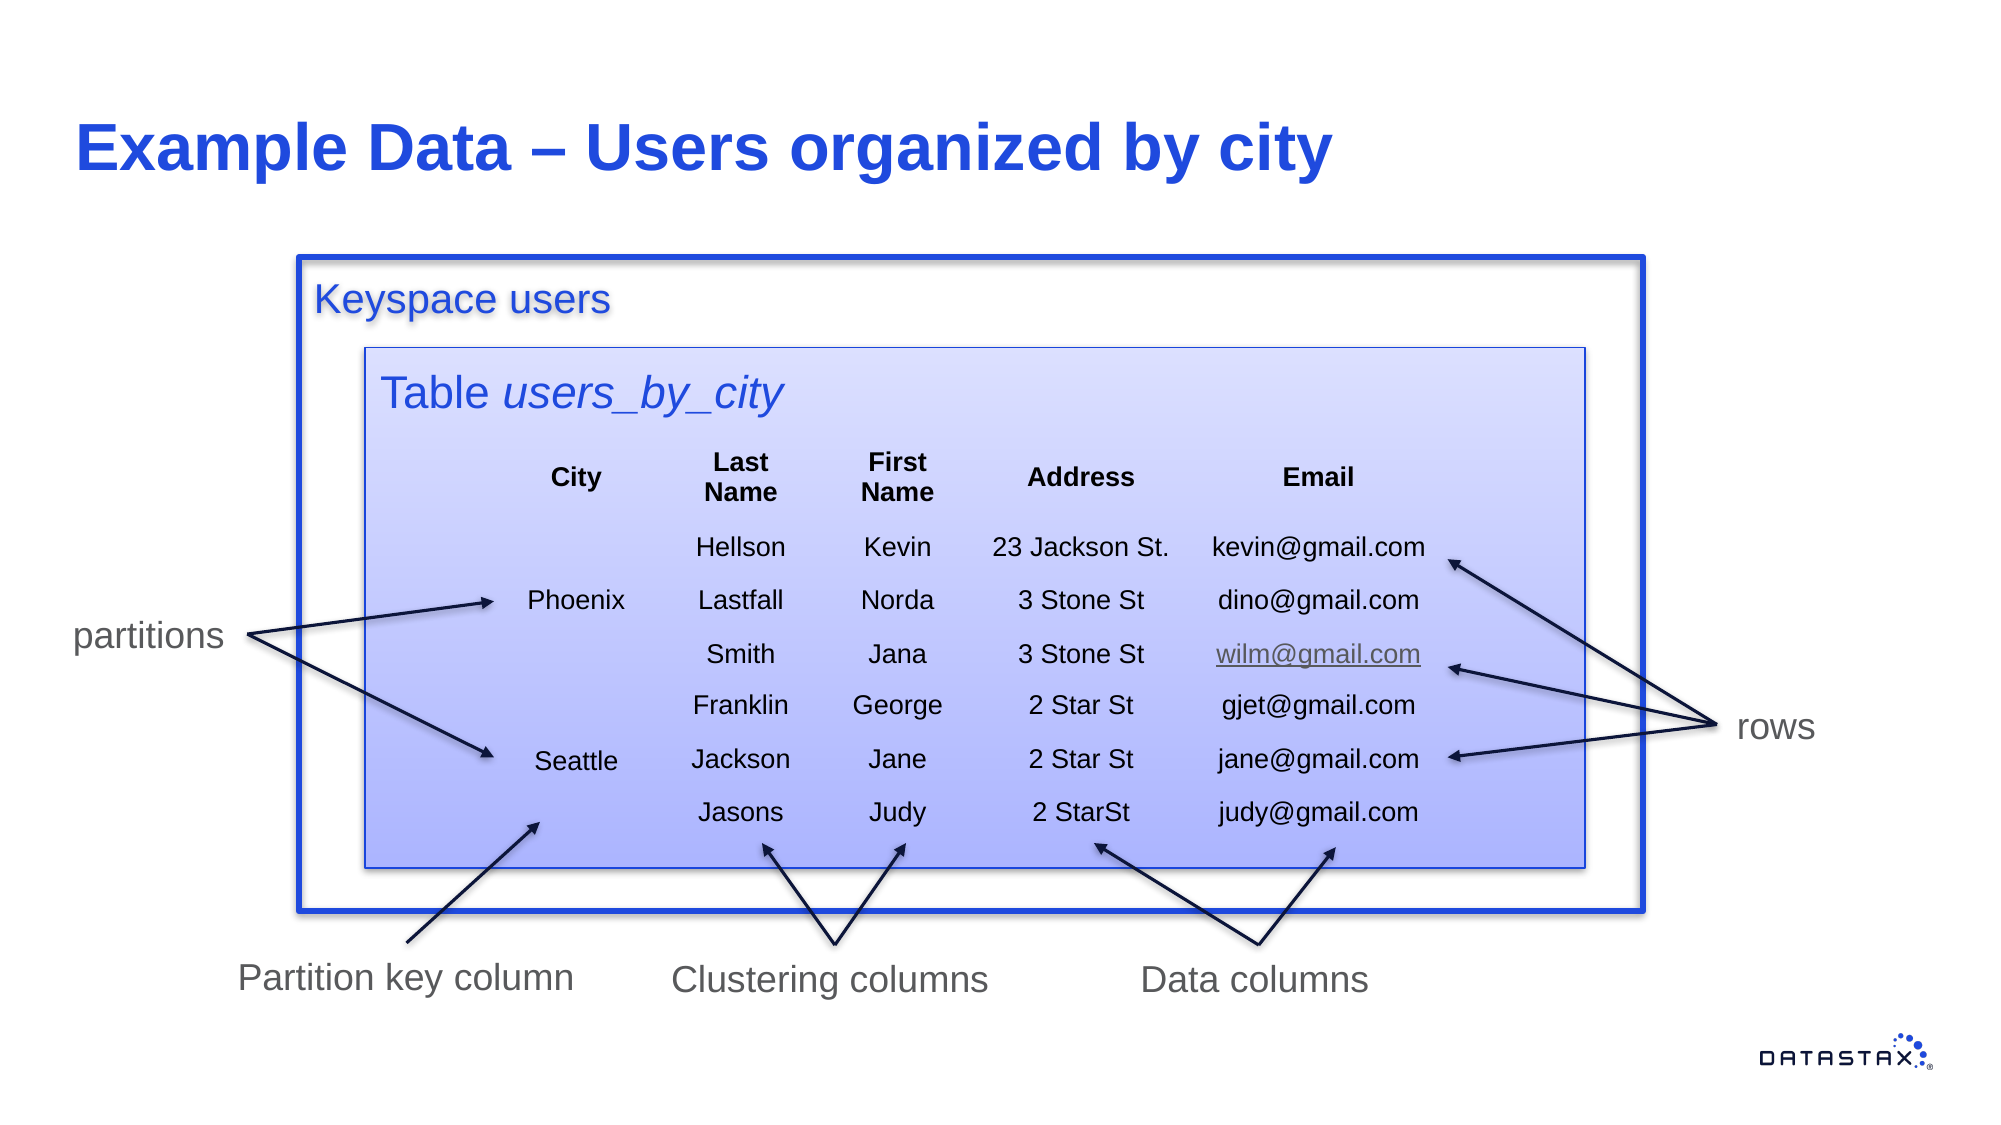

# Example Data – Users organized by city
Keyspace users
Table users_by_city
| City | Last Name | First Name | Address | Email |
| --- | --- | --- | --- | --- |
| Phoenix | Hellson | Kevin | 23 Jackson St. | kevin@gmail.com |
|  | Lastfall | Norda | 3 Stone St | dino@gmail.com |
|  | Smith | Jana | 3 Stone St | wilm@gmail.com |
| Seattle | Franklin | George | 2 Star St | gjet@gmail.com |
|  | Jackson | Jane | 2 Star St | jane@gmail.com |
|  | Jasons | Judy | 2 StarSt | judy@gmail.com |
partitions
rows
Partition key column
Clustering columns
Data columns